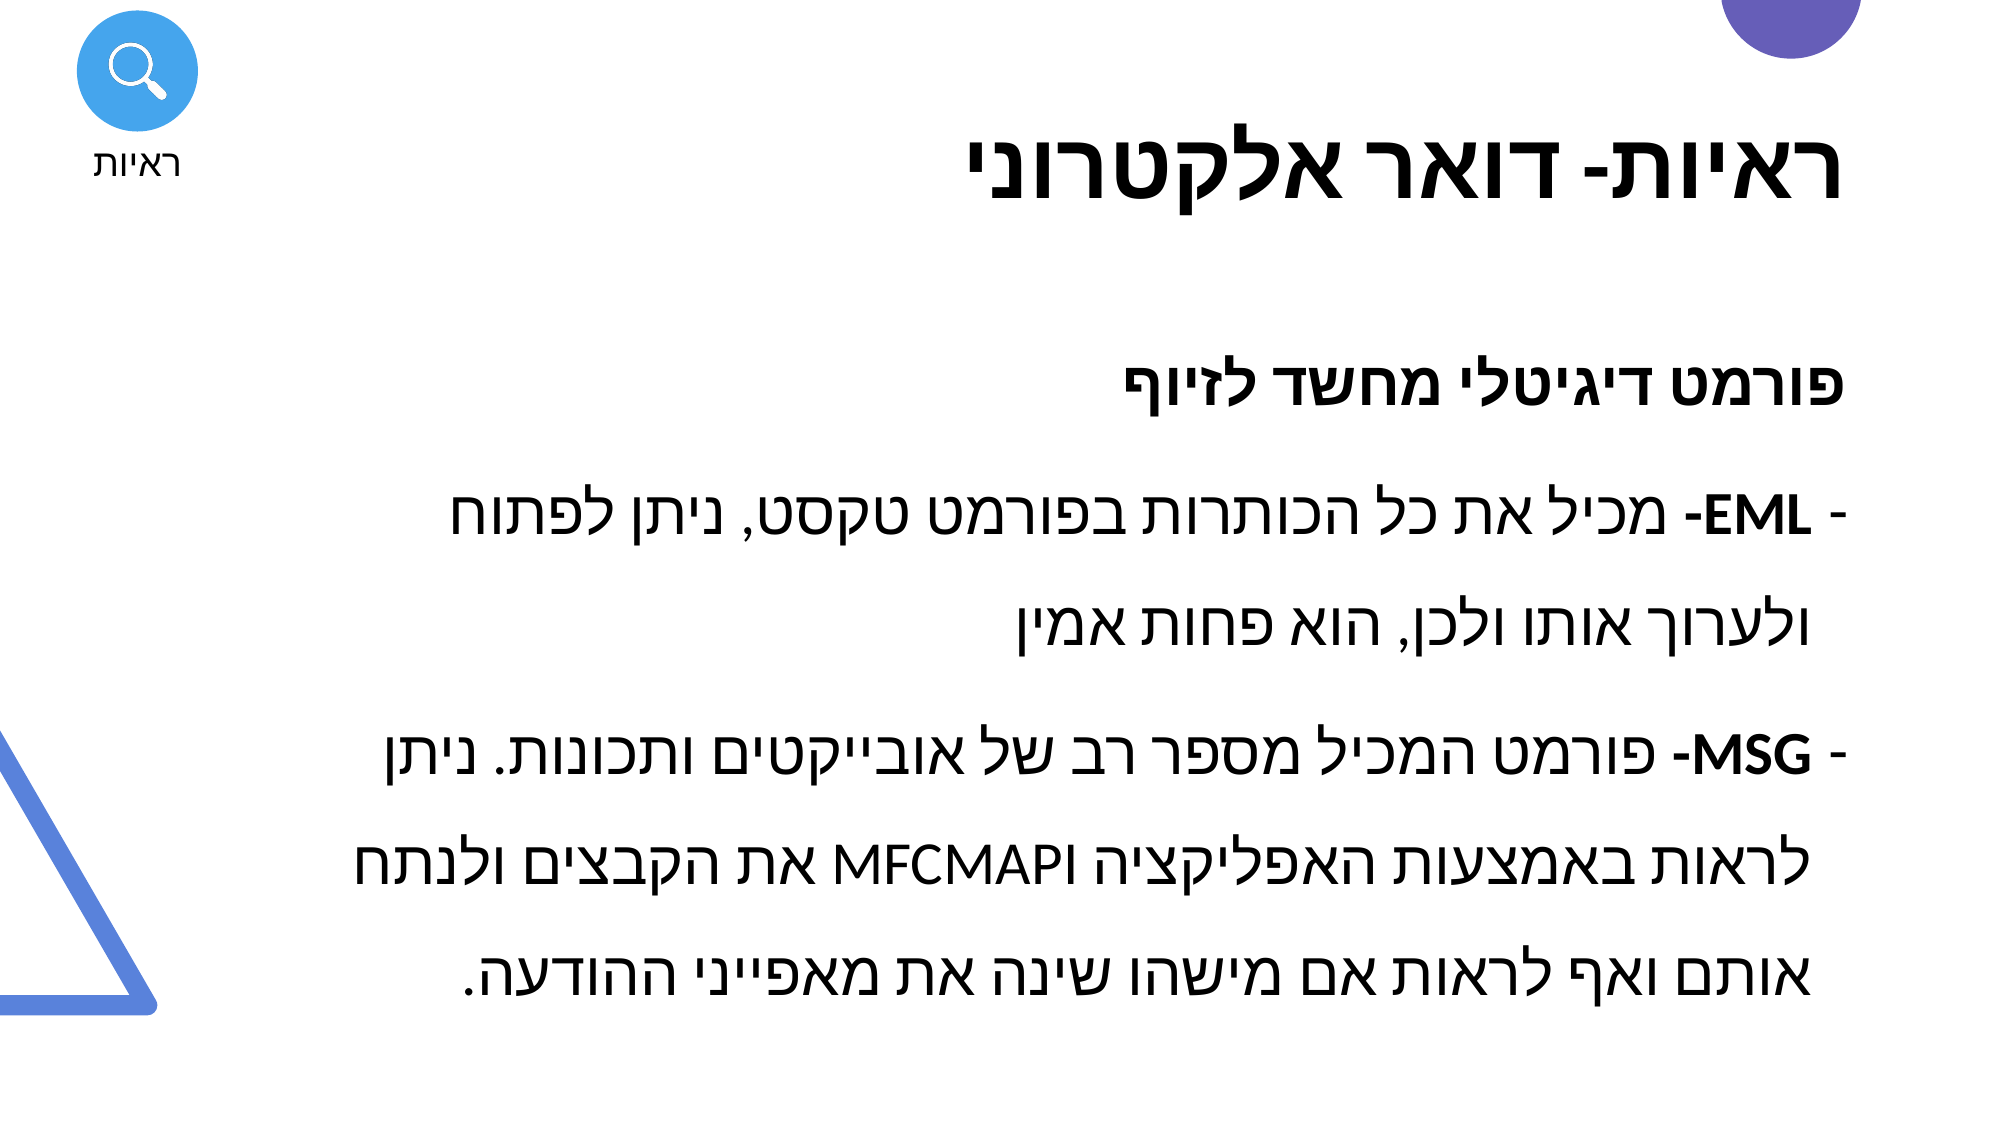

ראיות
# ראיות- דואר אלקטרוני
פורמט דיגיטלי מחשד לזיוף
EML- מכיל את כל הכותרות בפורמט טקסט, ניתן לפתוח ולערוך אותו ולכן, הוא פחות אמין
MSG- פורמט המכיל מספר רב של אובייקטים ותכונות. ניתן לראות באמצעות האפליקציה MFCMAPI את הקבצים ולנתח אותם ואף לראות אם מישהו שינה את מאפייני ההודעה.